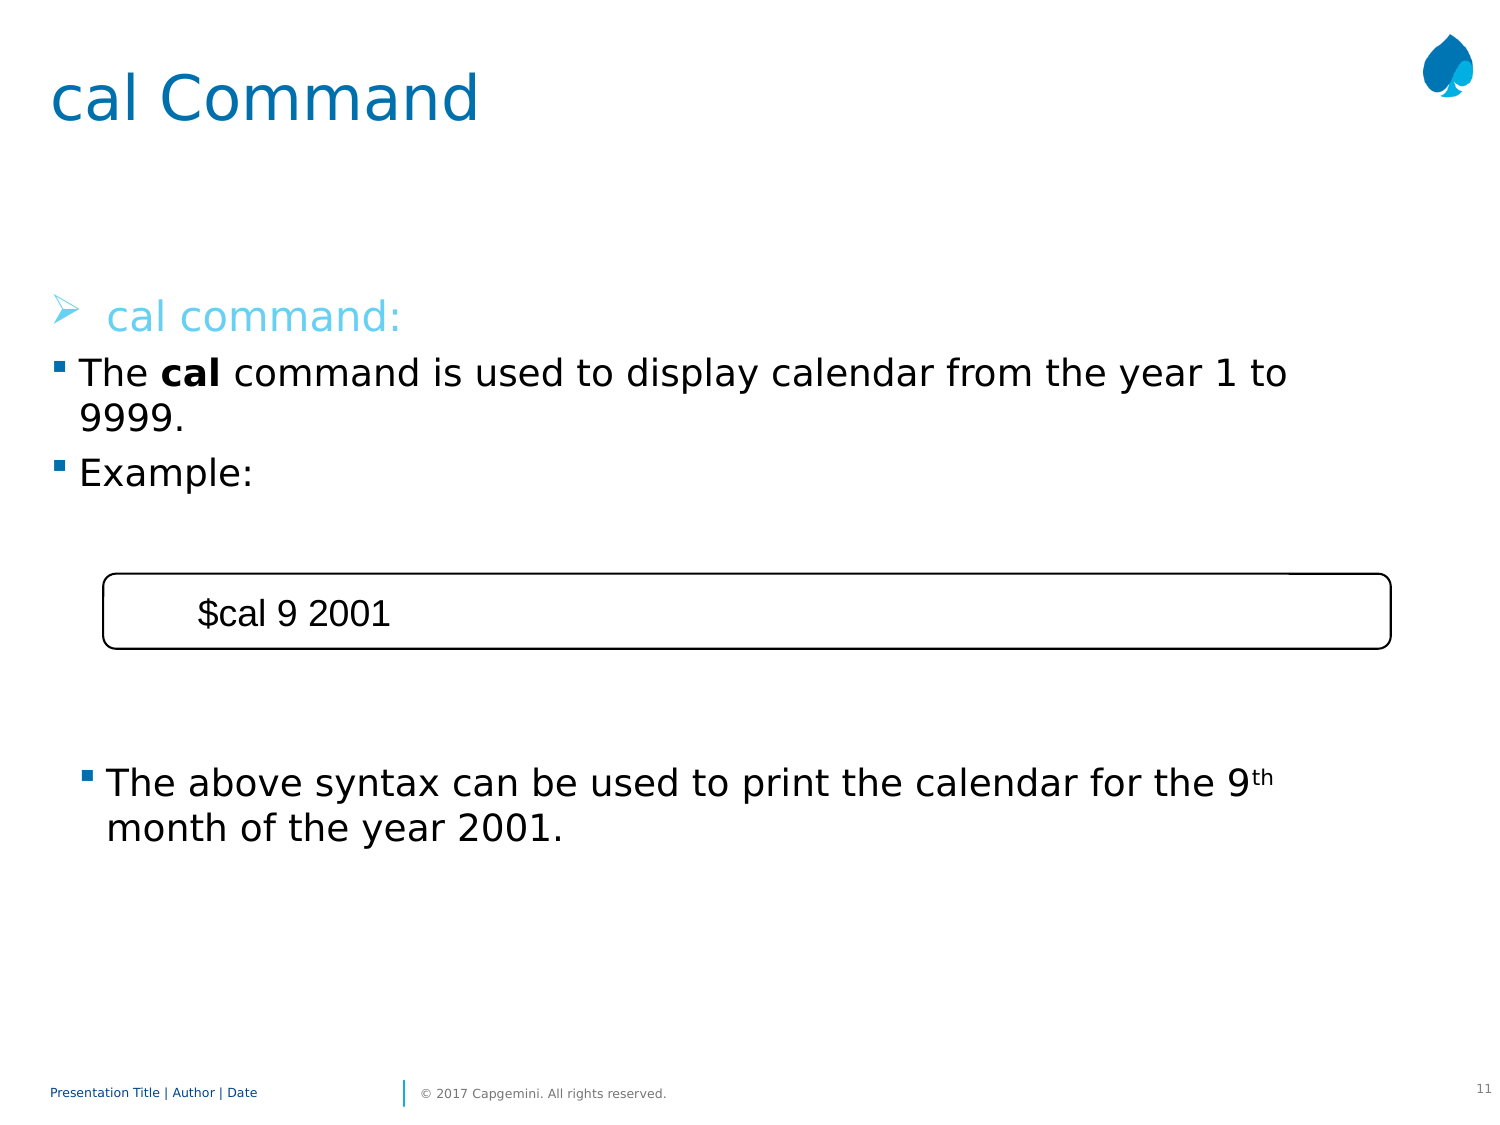

# cal Command

cal command:
The cal command is used to display calendar from the year 1 to 9999.
Example:

The above syntax can be used to print the calendar for the 9th  month of the year 2001.
$cal 9 2001